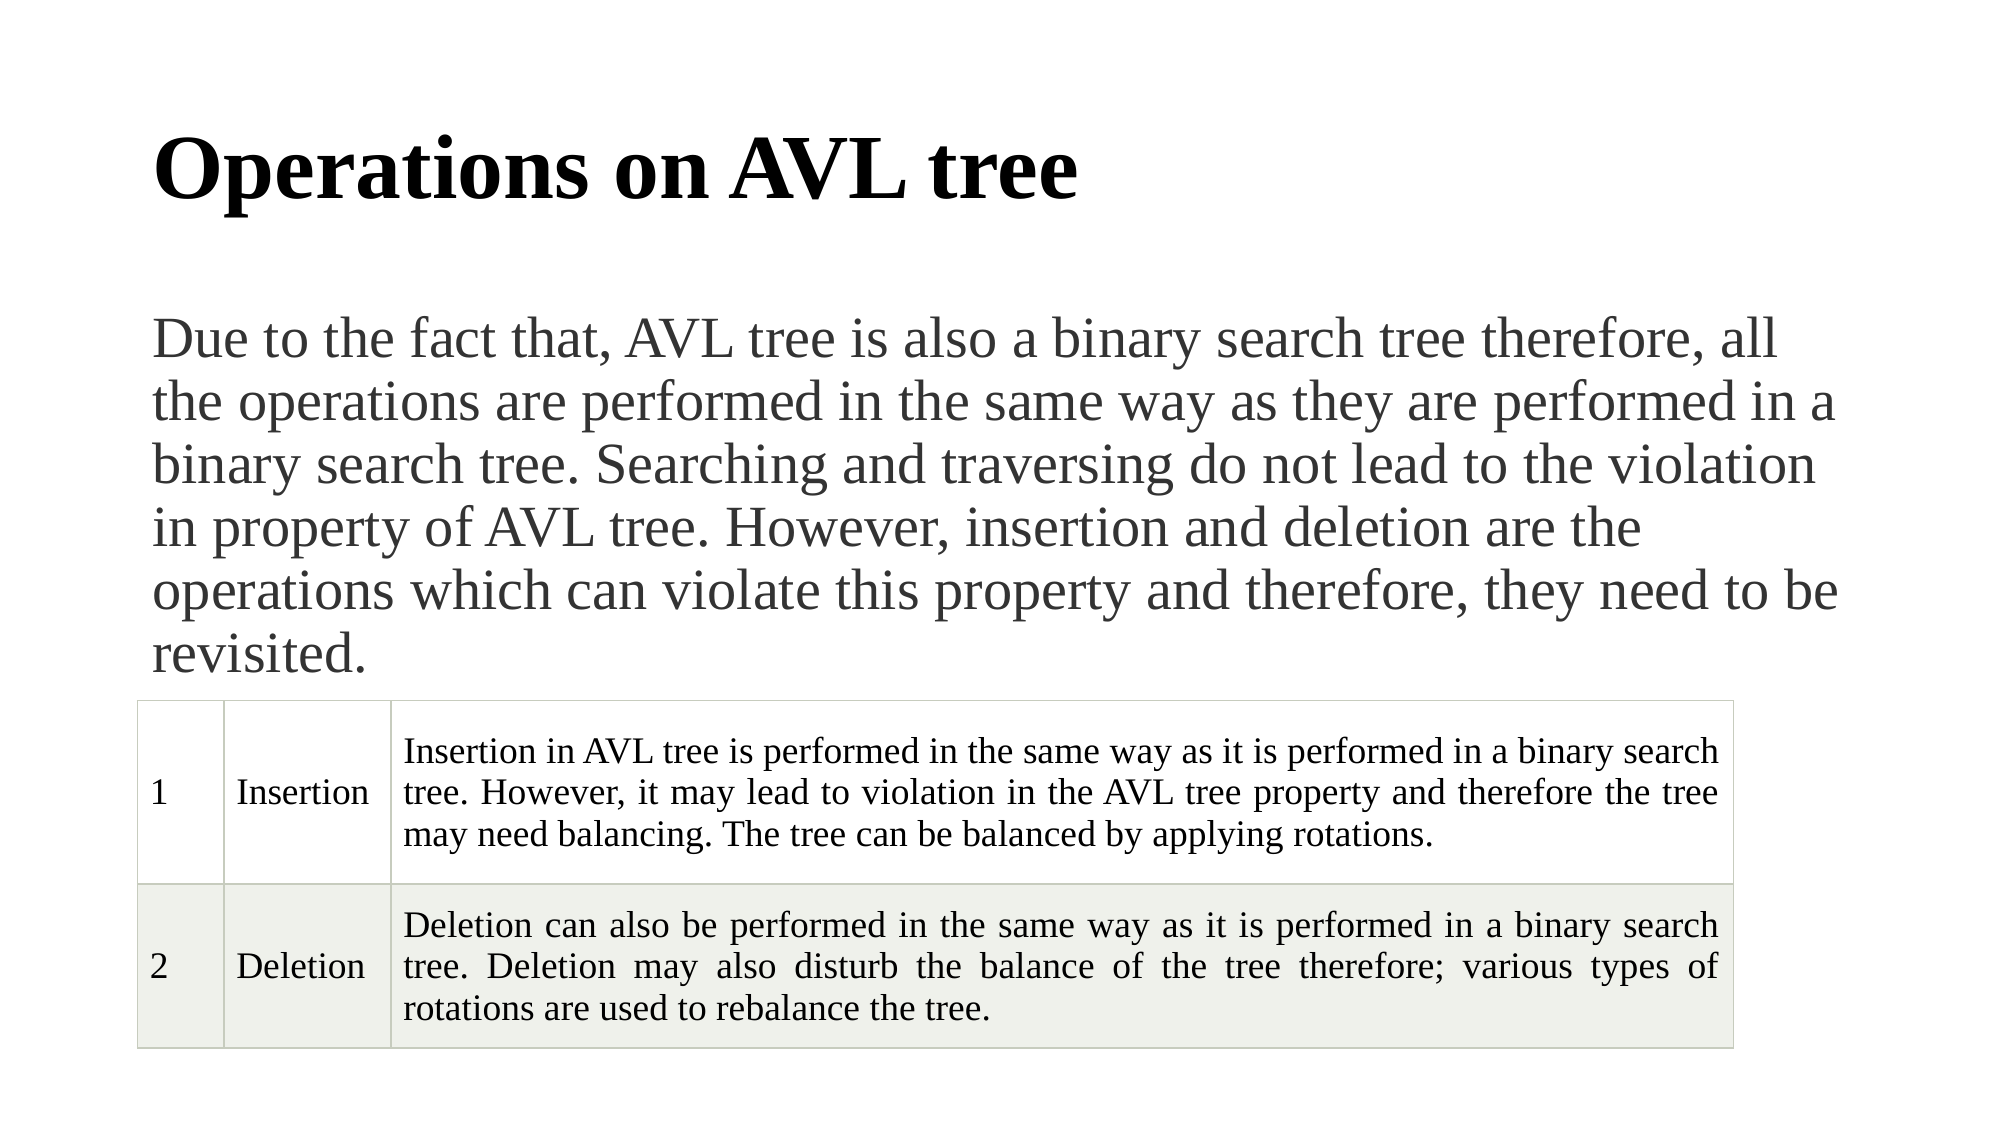

# Operations on AVL tree
Due to the fact that, AVL tree is also a binary search tree therefore, all the operations are performed in the same way as they are performed in a binary search tree. Searching and traversing do not lead to the violation in property of AVL tree. However, insertion and deletion are the operations which can violate this property and therefore, they need to be revisited.

| 1 | Insertion | Insertion in AVL tree is performed in the same way as it is performed in a binary search tree. However, it may lead to violation in the AVL tree property and therefore the tree may need balancing. The tree can be balanced by applying rotations. |
| --- | --- | --- |
| 2 | Deletion | Deletion can also be performed in the same way as it is performed in a binary search tree. Deletion may also disturb the balance of the tree therefore; various types of rotations are used to rebalance the tree. |